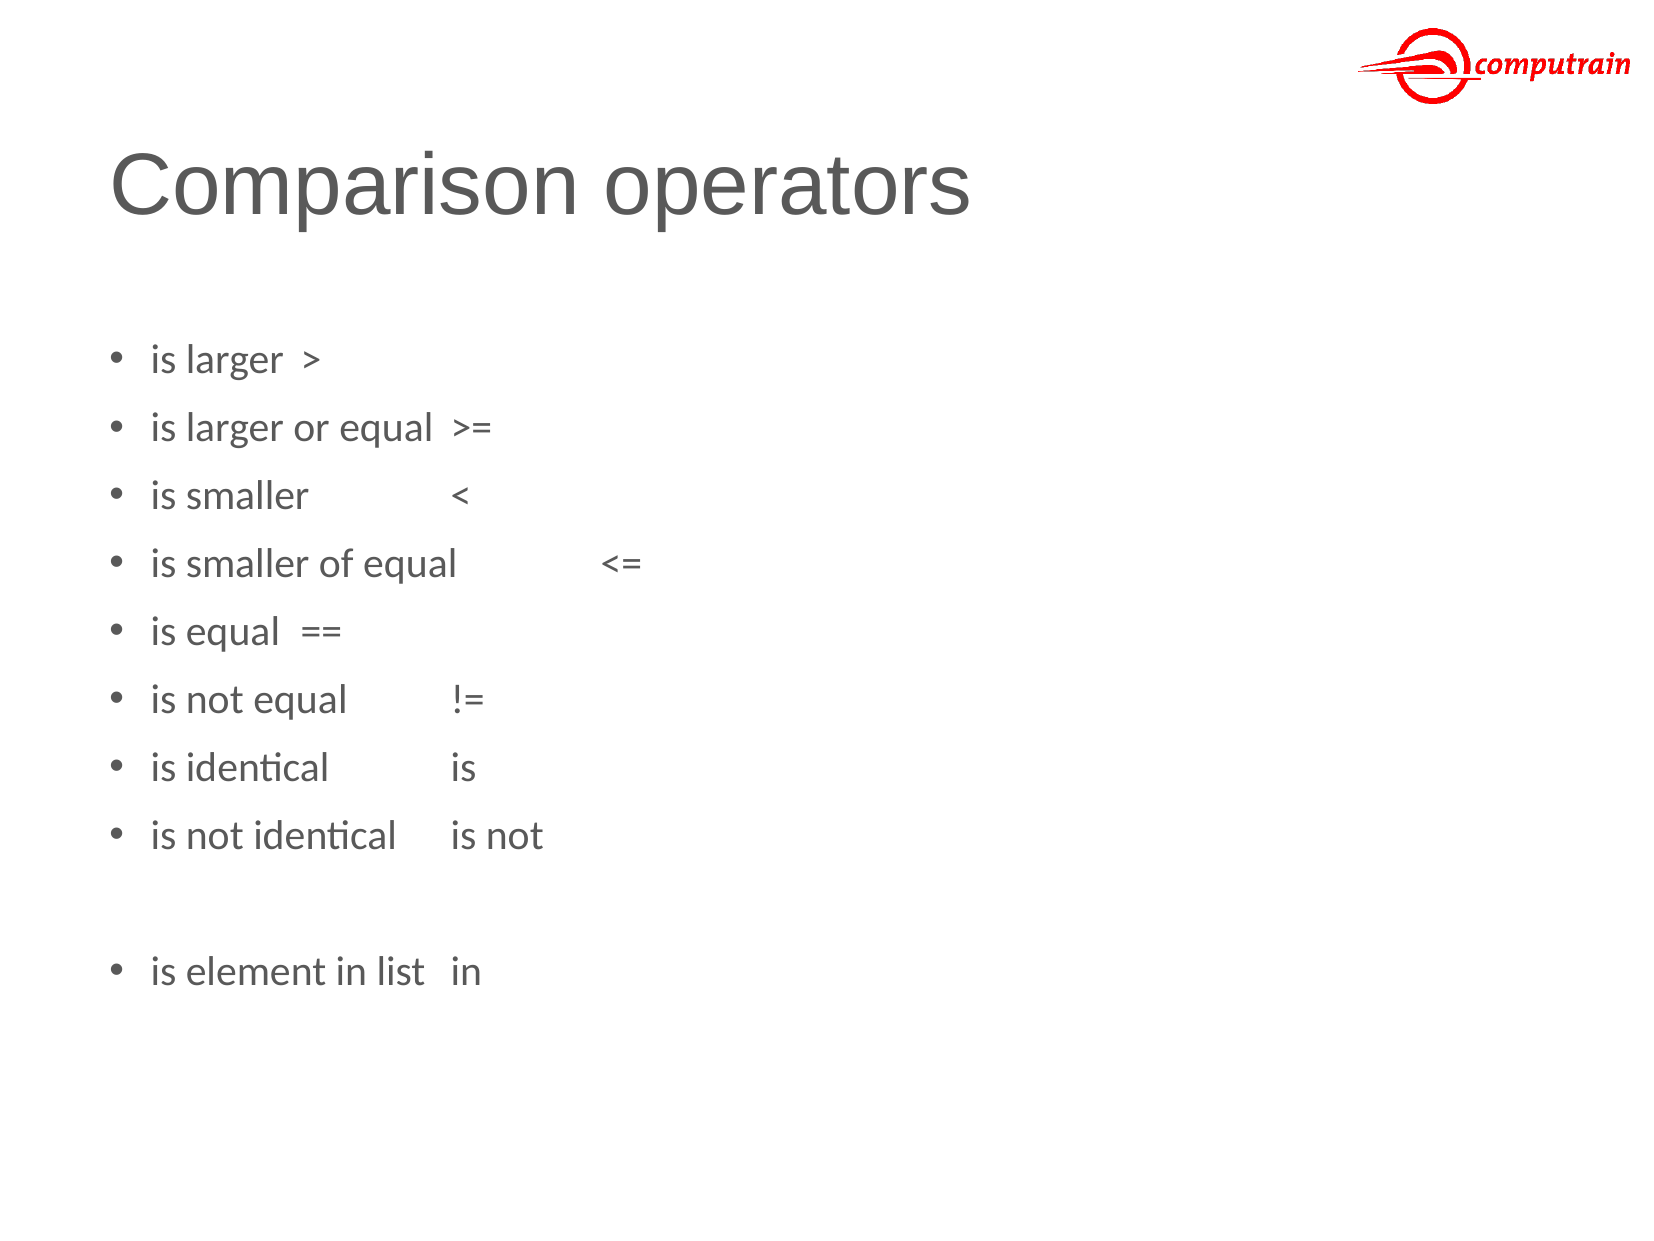

# Comparison operators
is larger	>
is larger or equal	>=
is smaller	<
is smaller of equal	<=
is equal	==
is not equal	!=
is identical	is
is not identical	is not

is element in list	in